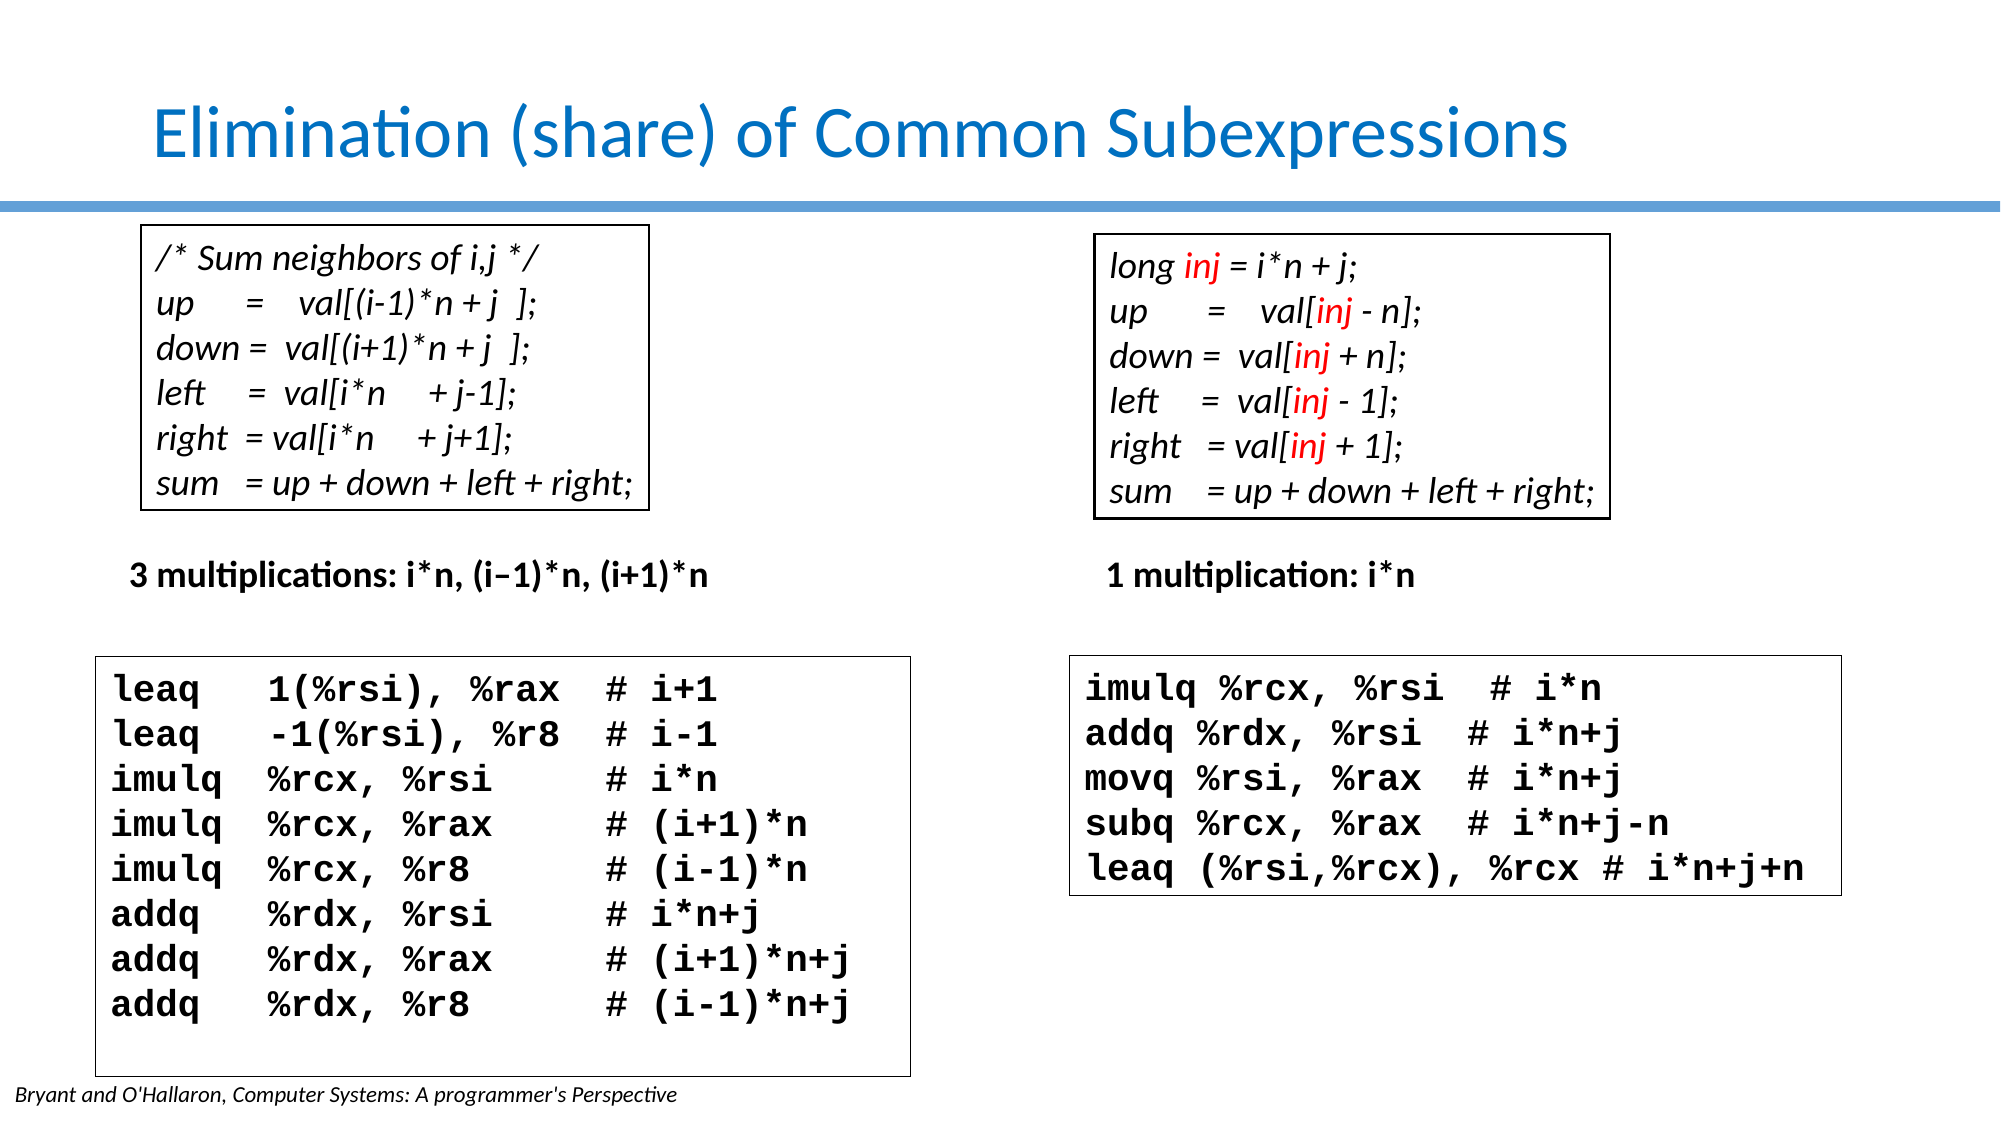

# Elimination (share) of Common Subexpressions
/* Sum neighbors of i,j */​
up      =    val[(i-1)*n + j  ];​
down =  val[(i+1)*n + j  ];​
left     =  val[i*n     + j-1];​
right  = val[i*n     + j+1];​
sum   = up + down + left + right;
long inj = i*n + j;​
up       =    val[inj - n];​
down =  val[inj + n];​
left     =  val[inj - 1];​
right   = val[inj + 1];​
sum    = up + down + left + right;
3 multiplications: i*n, (i–1)*n, (i+1)*n​
1 multiplication: i*n​
imulq %rcx, %rsi  # i*n​
addq %rdx, %rsi  # i*n+j​
movq %rsi, %rax  # i*n+j​
subq %rcx, %rax  # i*n+j-n​
leaq (%rsi,%rcx), %rcx # i*n+j+n​
leaq   1(%rsi), %rax  # i+1​
leaq   -1(%rsi), %r8  # i-1​
imulq  %rcx, %rsi     # i*n​
imulq  %rcx, %rax     # (i+1)*n​
imulq  %rcx, %r8      # (i-1)*n​
addq   %rdx, %rsi     # i*n+j​
addq   %rdx, %rax     # (i+1)*n+j​
addq   %rdx, %r8      # (i-1)*n+j​
​
102
Bryant and O'Hallaron, Computer Systems: A programmer's Perspective